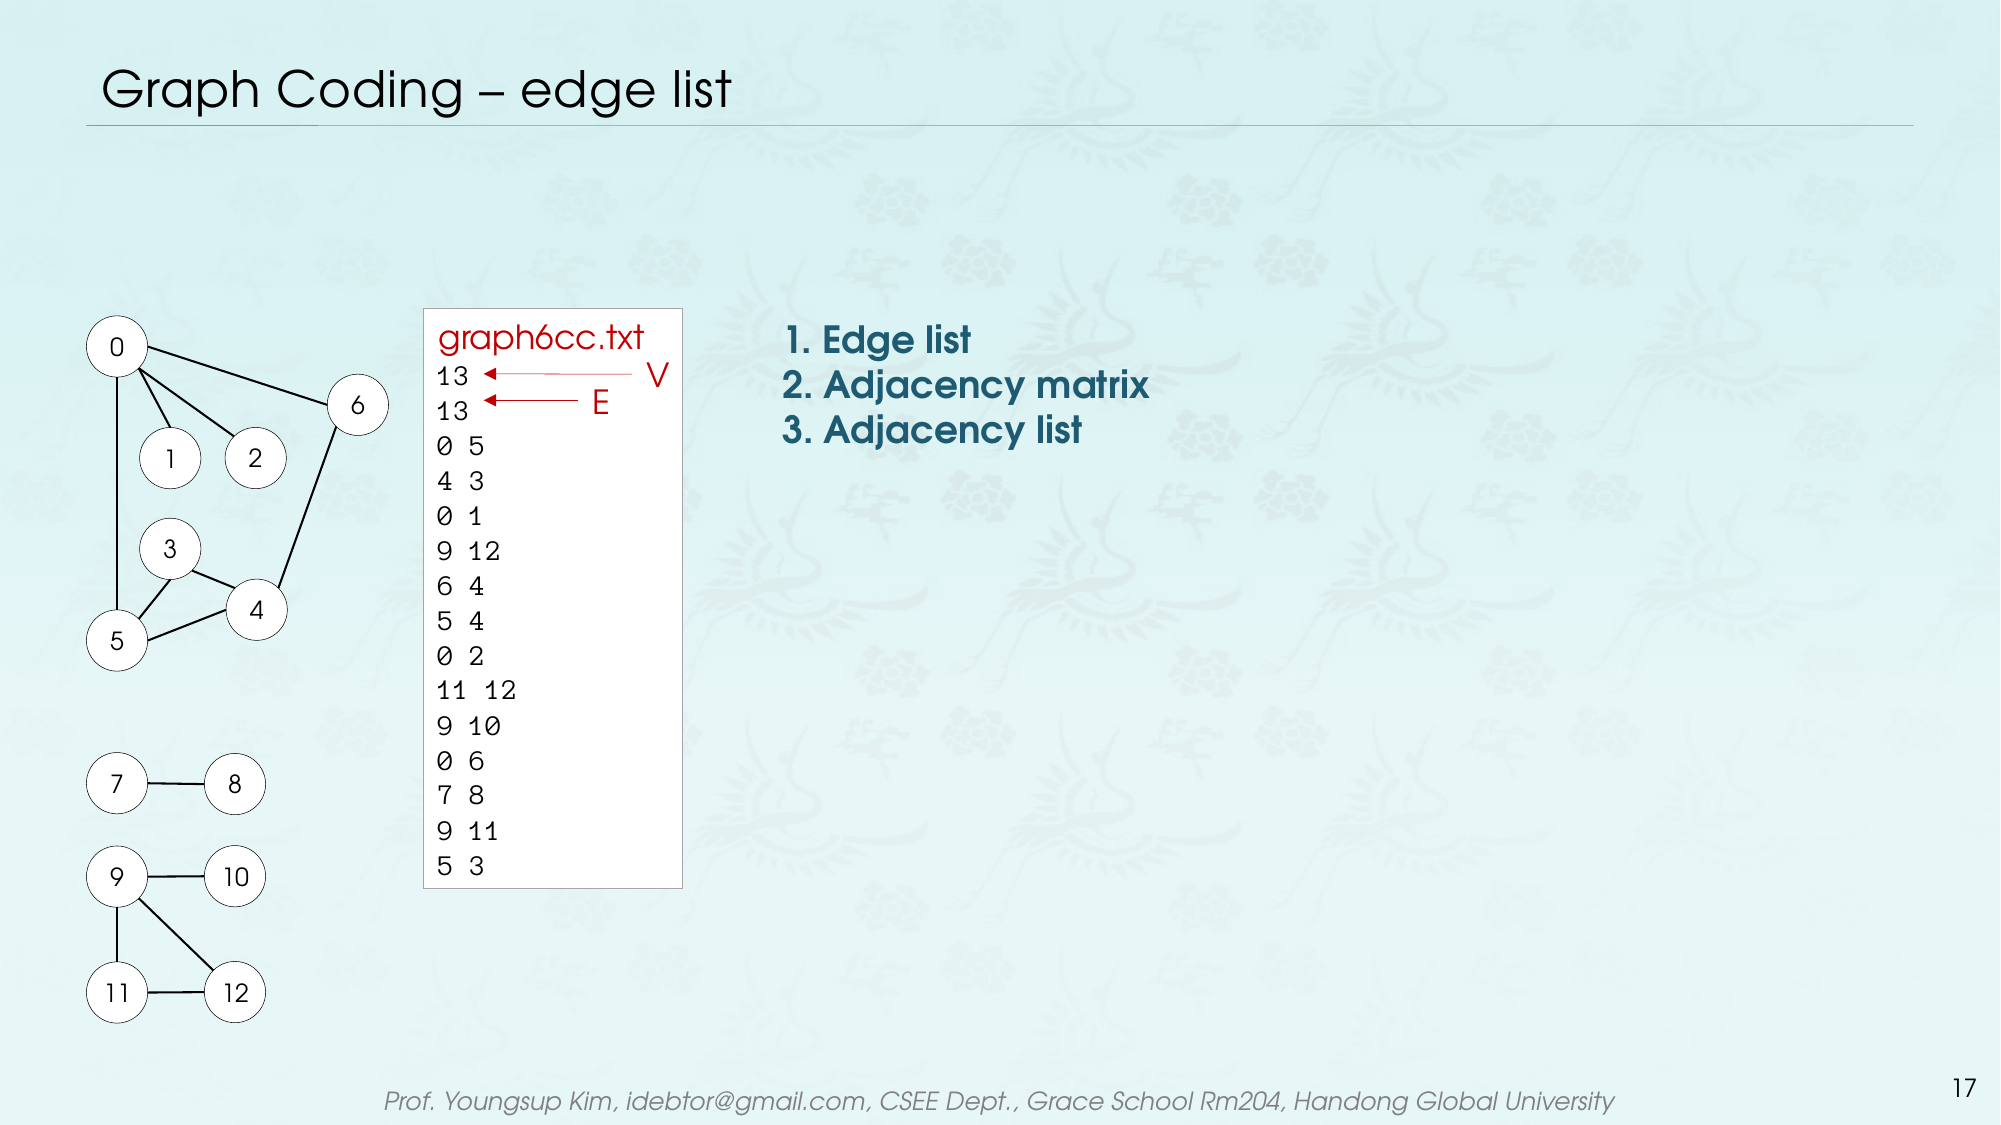

# Graph Coding – edge list

graph6cc.txt
13
13
0 5
4 3
0 1
9 12
6 4
5 4
0 2
11 12
9 10
0 6
7 8
9 11
5 3
1. Edge list
2. Adjacency matrix
3. Adjacency list
0
6
2
1
3
4
5
V
E
7
8
10
9
12
11
17